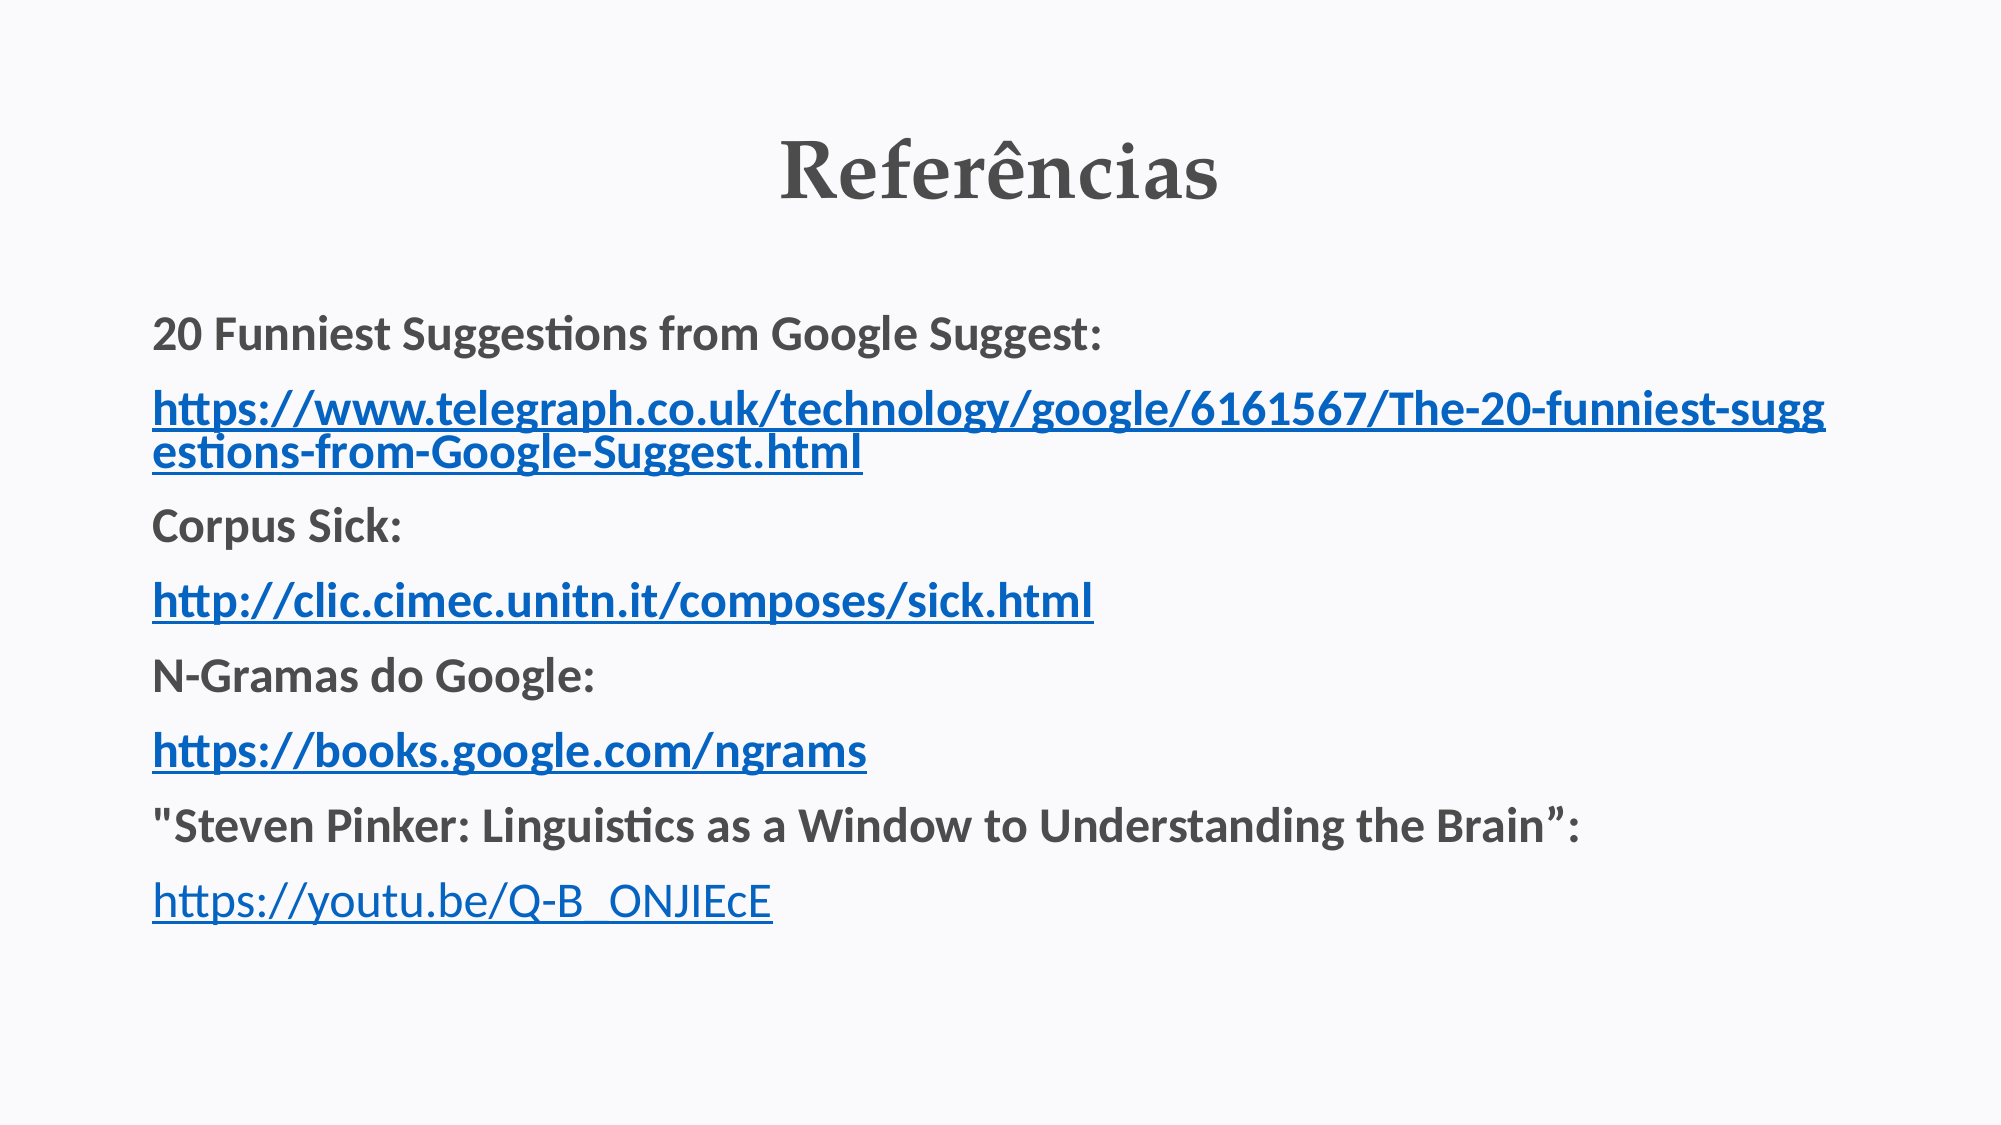

#
Referências
20 Funniest Suggestions from Google Suggest:
https://www.telegraph.co.uk/technology/google/6161567/The-20-funniest-suggestions-from-Google-Suggest.html
Corpus Sick:
http://clic.cimec.unitn.it/composes/sick.html
N-Gramas do Google:
https://books.google.com/ngrams
"Steven Pinker: Linguistics as a Window to Understanding the Brain”:
https://youtu.be/Q-B_ONJIEcE